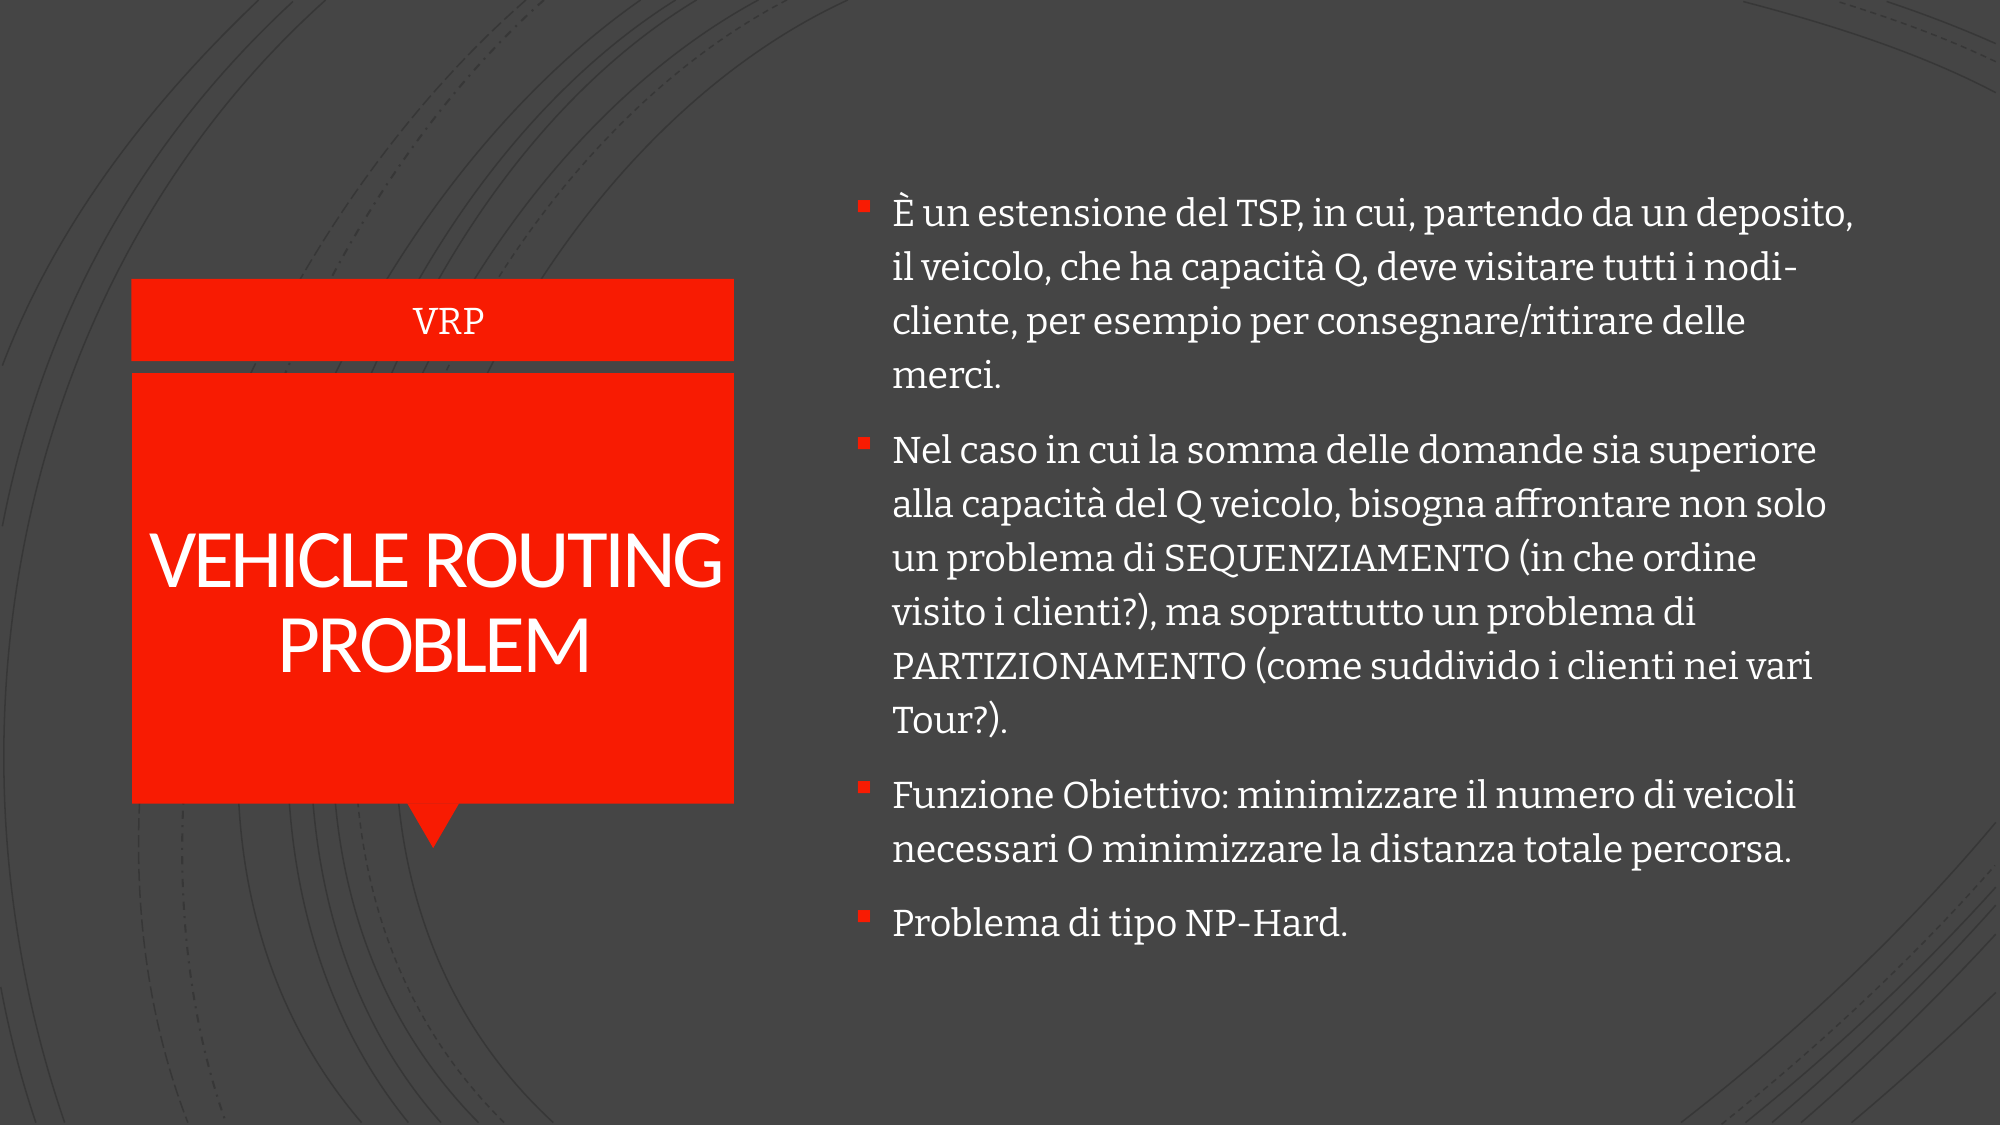

È un estensione del TSP, in cui, partendo da un deposito, il veicolo, che ha capacità Q, deve visitare tutti i nodi-cliente, per esempio per consegnare/ritirare delle merci.
Nel caso in cui la somma delle domande sia superiore alla capacità del Q veicolo, bisogna affrontare non solo un problema di SEQUENZIAMENTO (in che ordine visito i clienti?), ma soprattutto un problema di PARTIZIONAMENTO (come suddivido i clienti nei vari Tour?).
Funzione Obiettivo: minimizzare il numero di veicoli necessari O minimizzare la distanza totale percorsa.
Problema di tipo NP-Hard.
VRP
# VEHICLE ROUTING PROBLEM